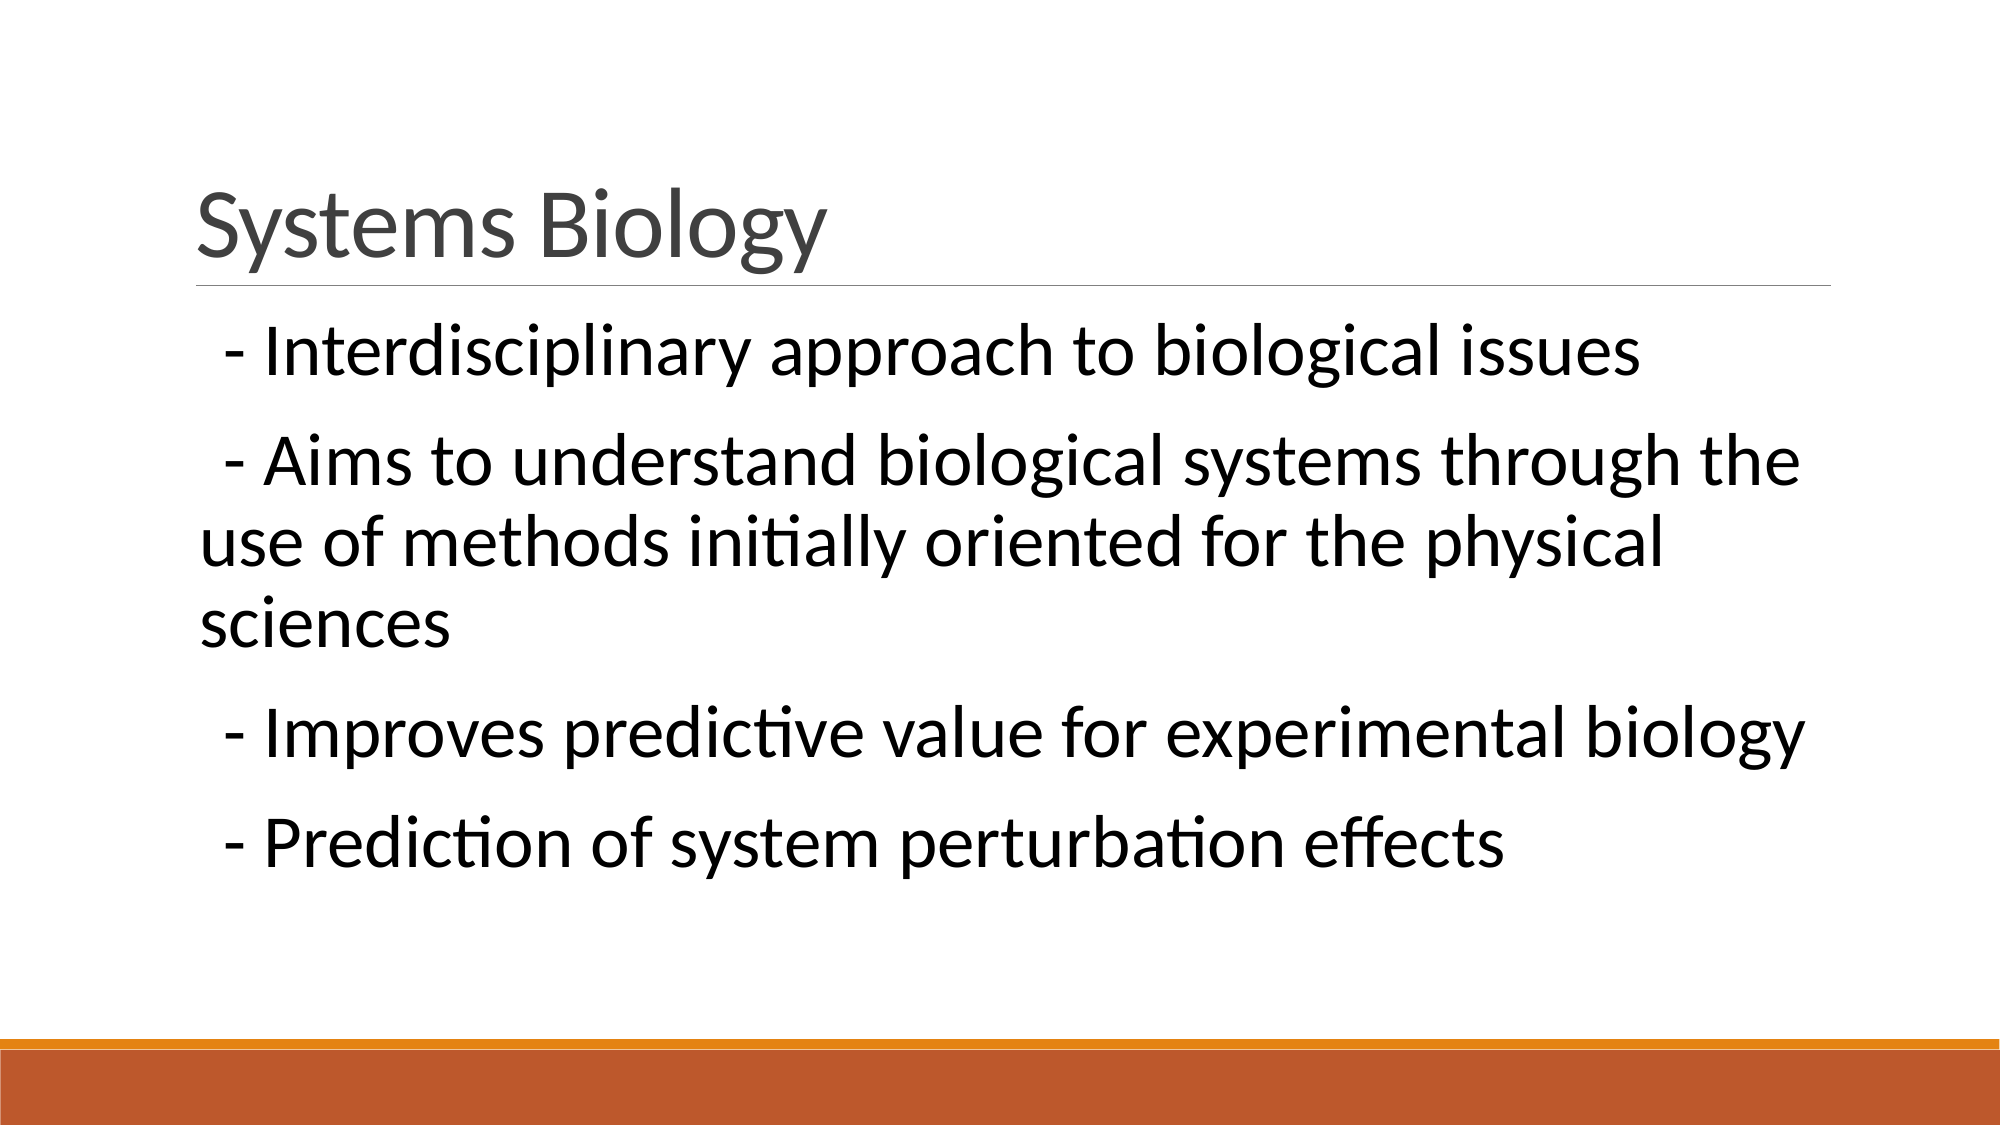

# Systems Biology
- Interdisciplinary approach to biological issues
- Aims to understand biological systems through the use of methods initially oriented for the physical sciences
- Improves predictive value for experimental biology
- Prediction of system perturbation effects